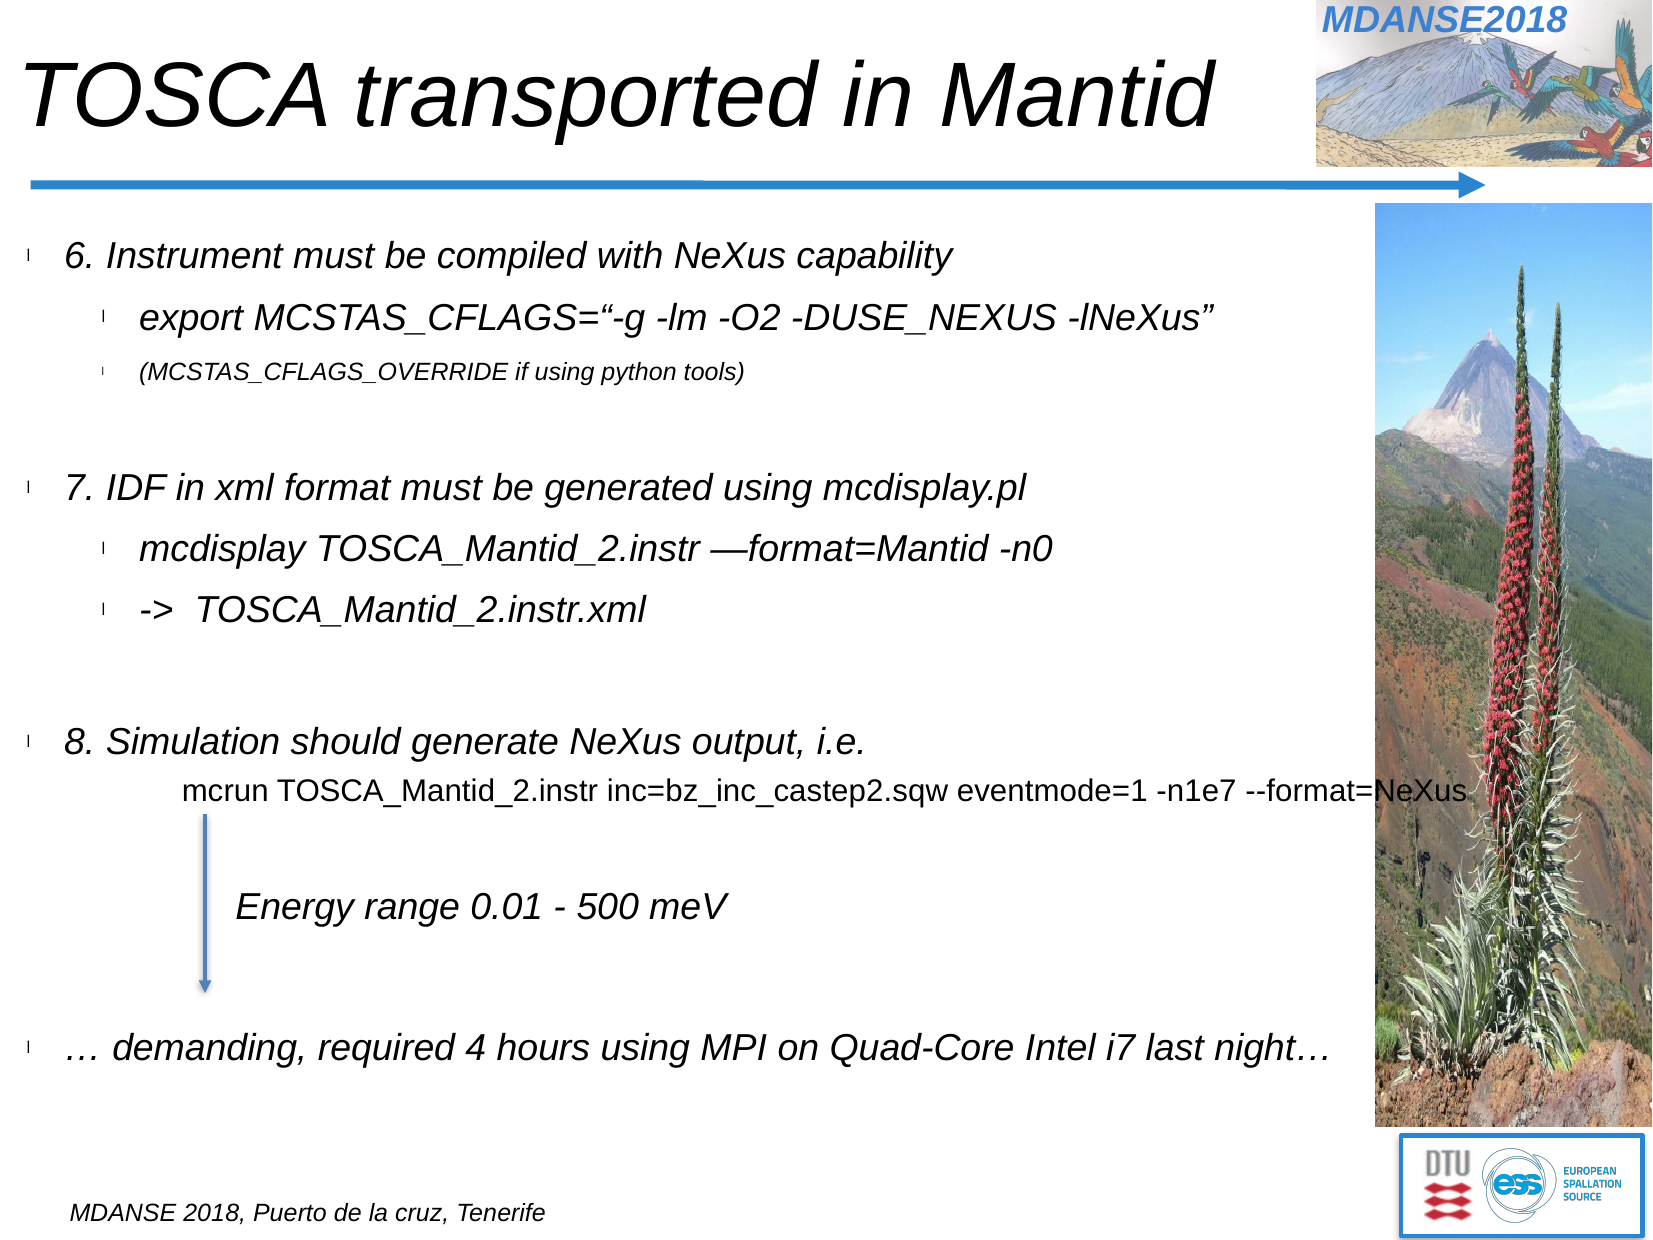

# TOSCA transported in Mantid
6. Instrument must be compiled with NeXus capability
export MCSTAS_CFLAGS=“-g -lm -O2 -DUSE_NEXUS -lNeXus”
(MCSTAS_CFLAGS_OVERRIDE if using python tools)

7. IDF in xml format must be generated using mcdisplay.pl
mcdisplay TOSCA_Mantid_2.instr —format=Mantid -n0
->  TOSCA_Mantid_2.instr.xml

8. Simulation should generate NeXus output, i.e.

… demanding, required 4 hours using MPI on Quad-Core Intel i7 last night…
mcrun TOSCA_Mantid_2.instr inc=bz_inc_castep2.sqw eventmode=1 -n1e7 --format=NeXus

Energy range 0.01 - 500 meV
8